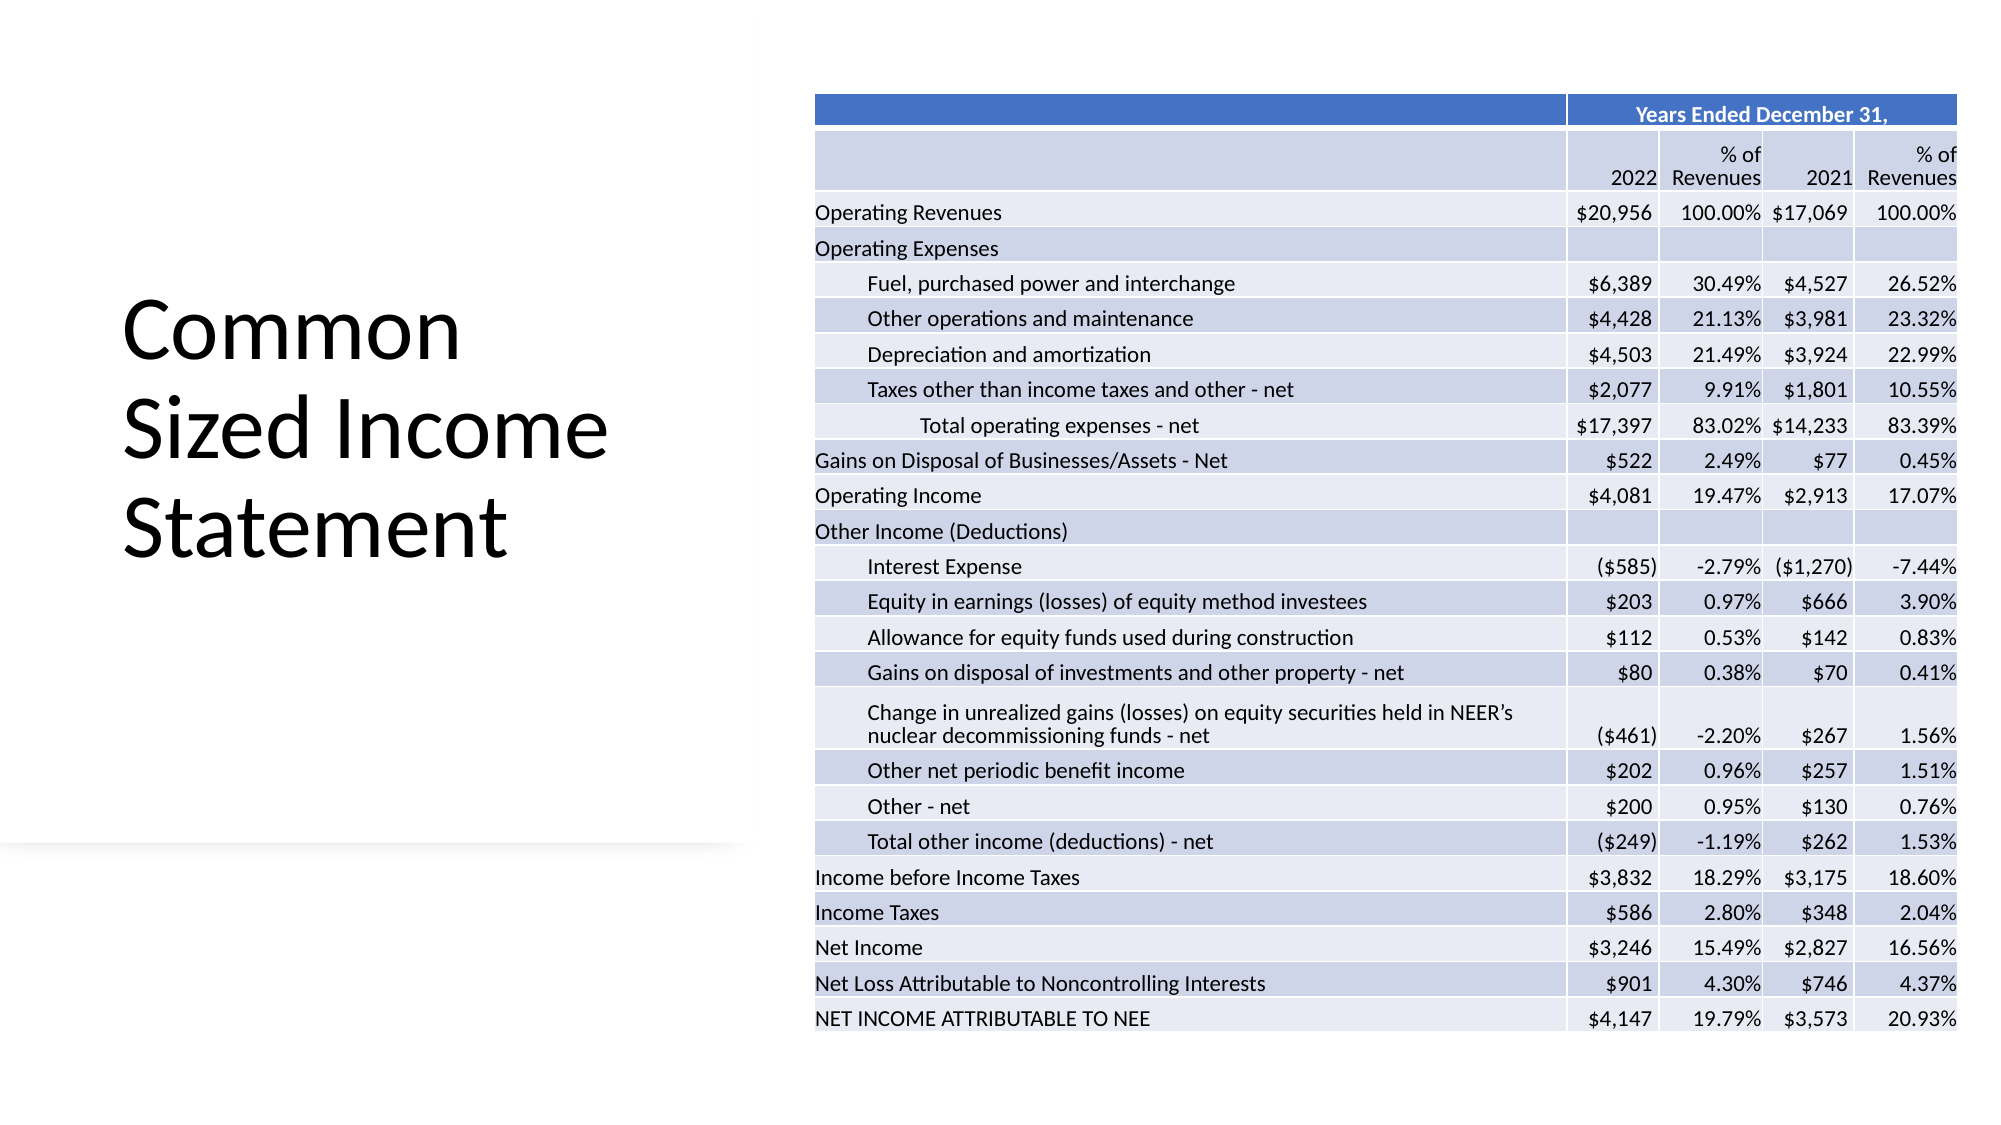

|  | Years Ended December 31, |  |  |  |
| --- | --- | --- | --- | --- |
|  | 2022 | % of Revenues | 2021 | % of Revenues |
| Operating Revenues | $20,956 | 100.00% | $17,069 | 100.00% |
| Operating Expenses |  |  |  |  |
| Fuel, purchased power and interchange | $6,389 | 30.49% | $4,527 | 26.52% |
| Other operations and maintenance | $4,428 | 21.13% | $3,981 | 23.32% |
| Depreciation and amortization | $4,503 | 21.49% | $3,924 | 22.99% |
| Taxes other than income taxes and other - net | $2,077 | 9.91% | $1,801 | 10.55% |
| Total operating expenses - net | $17,397 | 83.02% | $14,233 | 83.39% |
| Gains on Disposal of Businesses/Assets - Net | $522 | 2.49% | $77 | 0.45% |
| Operating Income | $4,081 | 19.47% | $2,913 | 17.07% |
| Other Income (Deductions) |  |  |  |  |
| Interest Expense | ($585) | -2.79% | ($1,270) | -7.44% |
| Equity in earnings (losses) of equity method investees | $203 | 0.97% | $666 | 3.90% |
| Allowance for equity funds used during construction | $112 | 0.53% | $142 | 0.83% |
| Gains on disposal of investments and other property - net | $80 | 0.38% | $70 | 0.41% |
| Change in unrealized gains (losses) on equity securities held in NEER’s nuclear decommissioning funds - net | ($461) | -2.20% | $267 | 1.56% |
| Other net periodic benefit income | $202 | 0.96% | $257 | 1.51% |
| Other - net | $200 | 0.95% | $130 | 0.76% |
| Total other income (deductions) - net | ($249) | -1.19% | $262 | 1.53% |
| Income before Income Taxes | $3,832 | 18.29% | $3,175 | 18.60% |
| Income Taxes | $586 | 2.80% | $348 | 2.04% |
| Net Income | $3,246 | 15.49% | $2,827 | 16.56% |
| Net Loss Attributable to Noncontrolling Interests | $901 | 4.30% | $746 | 4.37% |
| NET INCOME ATTRIBUTABLE TO NEE | $4,147 | 19.79% | $3,573 | 20.93% |
# Common Sized Income Statement